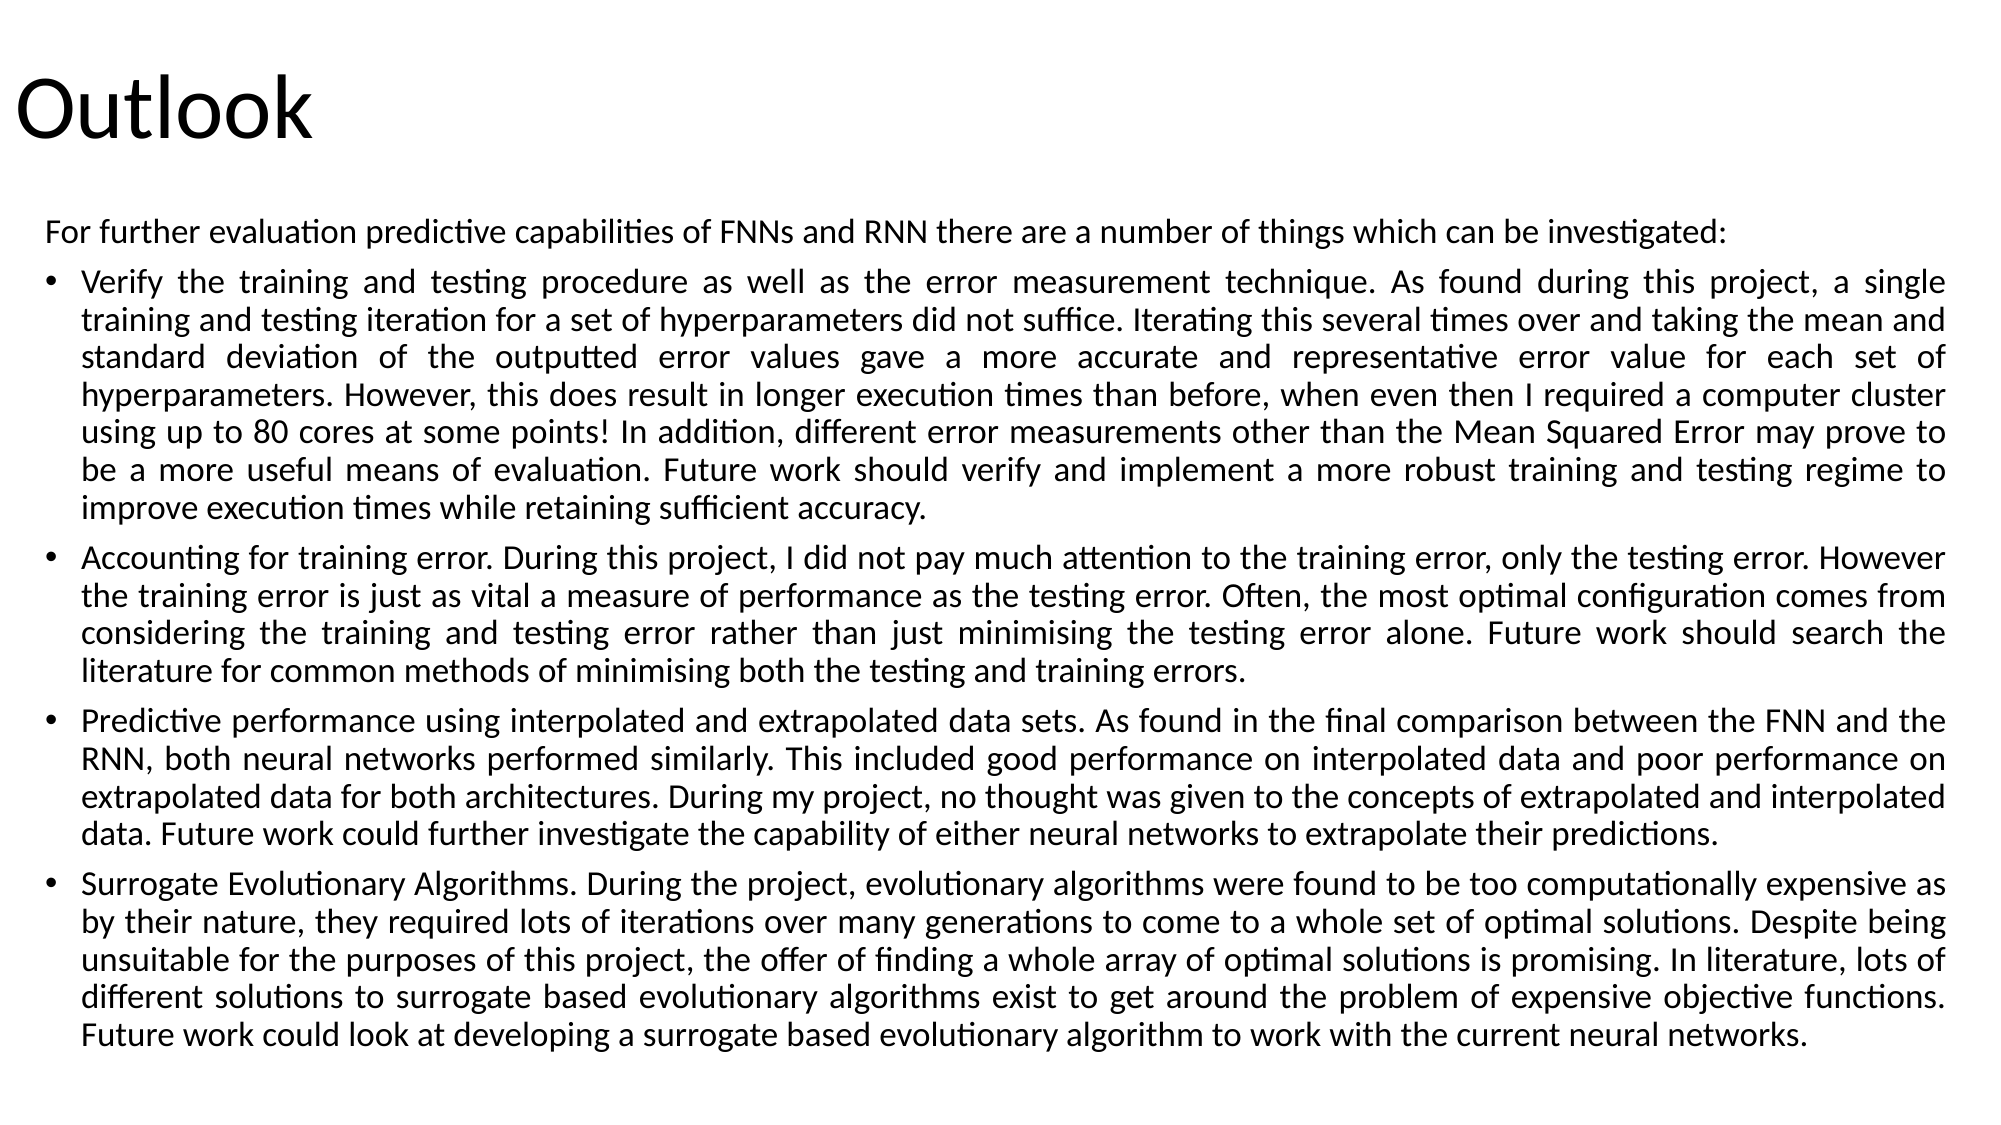

# Outlook
For further evaluation predictive capabilities of FNNs and RNN there are a number of things which can be investigated:
Verify the training and testing procedure as well as the error measurement technique. As found during this project, a single training and testing iteration for a set of hyperparameters did not suffice. Iterating this several times over and taking the mean and standard deviation of the outputted error values gave a more accurate and representative error value for each set of hyperparameters. However, this does result in longer execution times than before, when even then I required a computer cluster using up to 80 cores at some points! In addition, different error measurements other than the Mean Squared Error may prove to be a more useful means of evaluation. Future work should verify and implement a more robust training and testing regime to improve execution times while retaining sufficient accuracy.
Accounting for training error. During this project, I did not pay much attention to the training error, only the testing error. However the training error is just as vital a measure of performance as the testing error. Often, the most optimal configuration comes from considering the training and testing error rather than just minimising the testing error alone. Future work should search the literature for common methods of minimising both the testing and training errors.
Predictive performance using interpolated and extrapolated data sets. As found in the final comparison between the FNN and the RNN, both neural networks performed similarly. This included good performance on interpolated data and poor performance on extrapolated data for both architectures. During my project, no thought was given to the concepts of extrapolated and interpolated data. Future work could further investigate the capability of either neural networks to extrapolate their predictions.
Surrogate Evolutionary Algorithms. During the project, evolutionary algorithms were found to be too computationally expensive as by their nature, they required lots of iterations over many generations to come to a whole set of optimal solutions. Despite being unsuitable for the purposes of this project, the offer of finding a whole array of optimal solutions is promising. In literature, lots of different solutions to surrogate based evolutionary algorithms exist to get around the problem of expensive objective functions. Future work could look at developing a surrogate based evolutionary algorithm to work with the current neural networks.